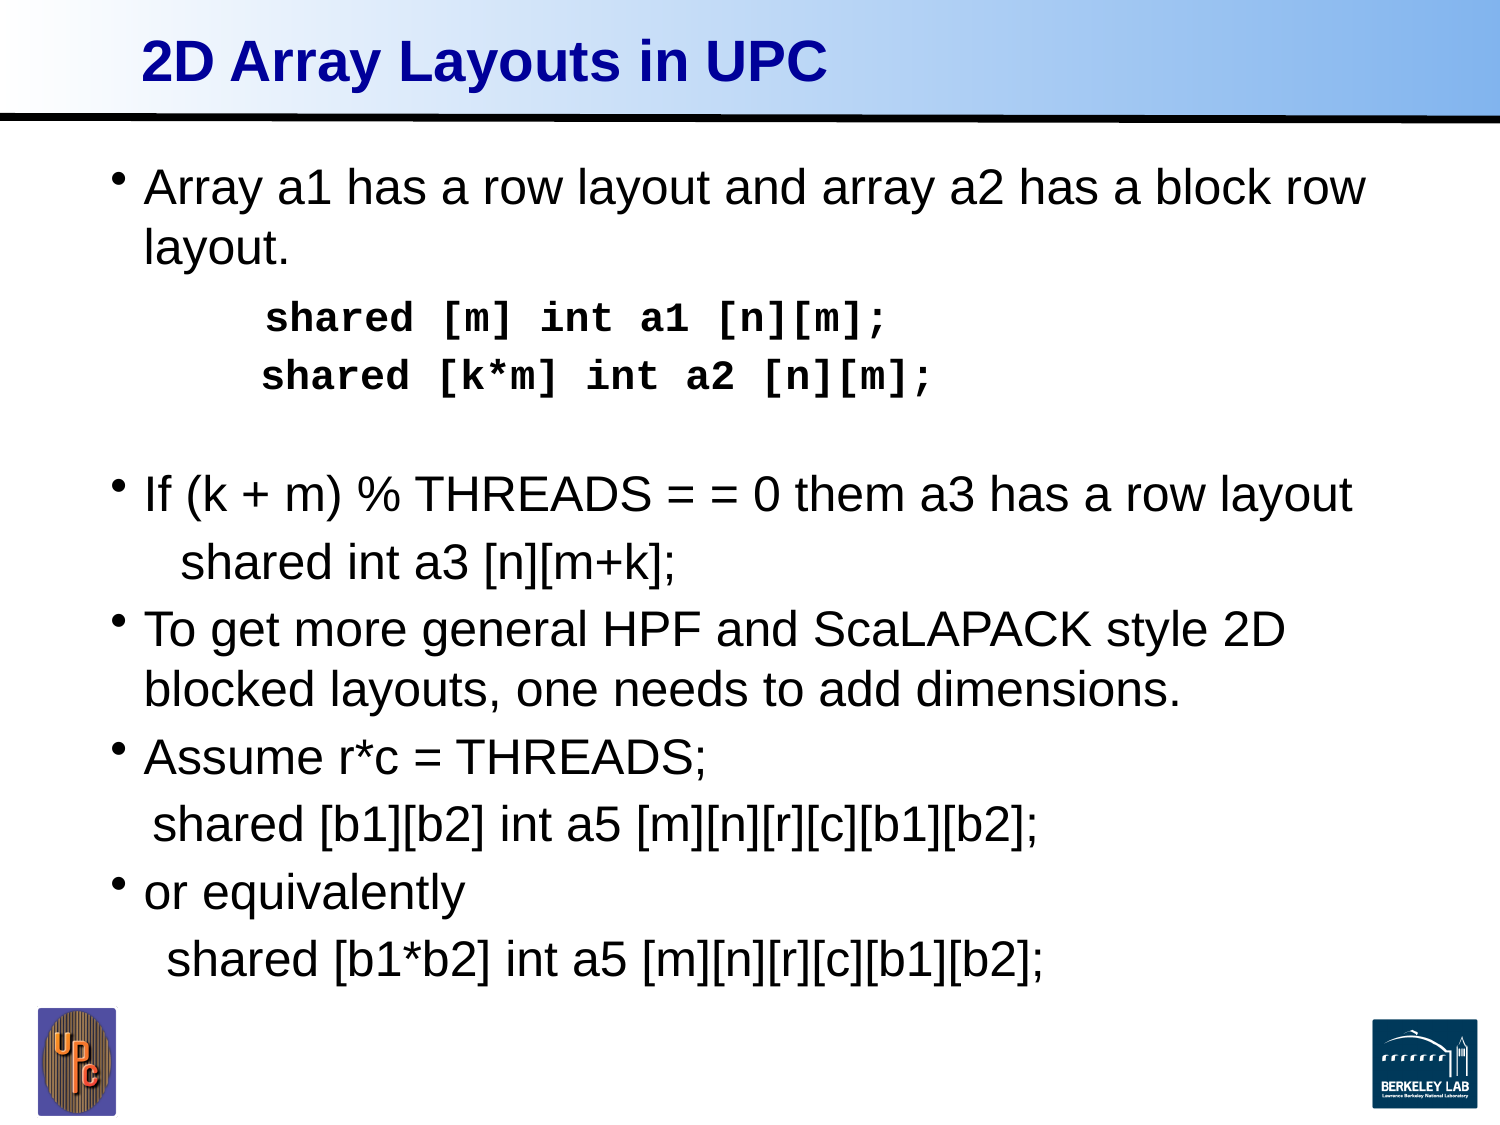

# 2D Array Layouts in UPC
Array a1 has a row layout and array a2 has a block row layout.
           shared [m] int a1 [n][m];
      shared [k*m] int a2 [n][m];

If (k + m) % THREADS = = 0 them a3 has a row layout
     shared int a3 [n][m+k];
To get more general HPF and ScaLAPACK style 2D blocked layouts, one needs to add dimensions.
Assume r*c = THREADS;
   shared [b1][b2] int a5 [m][n][r][c][b1][b2];
or equivalently
    shared [b1*b2] int a5 [m][n][r][c][b1][b2];